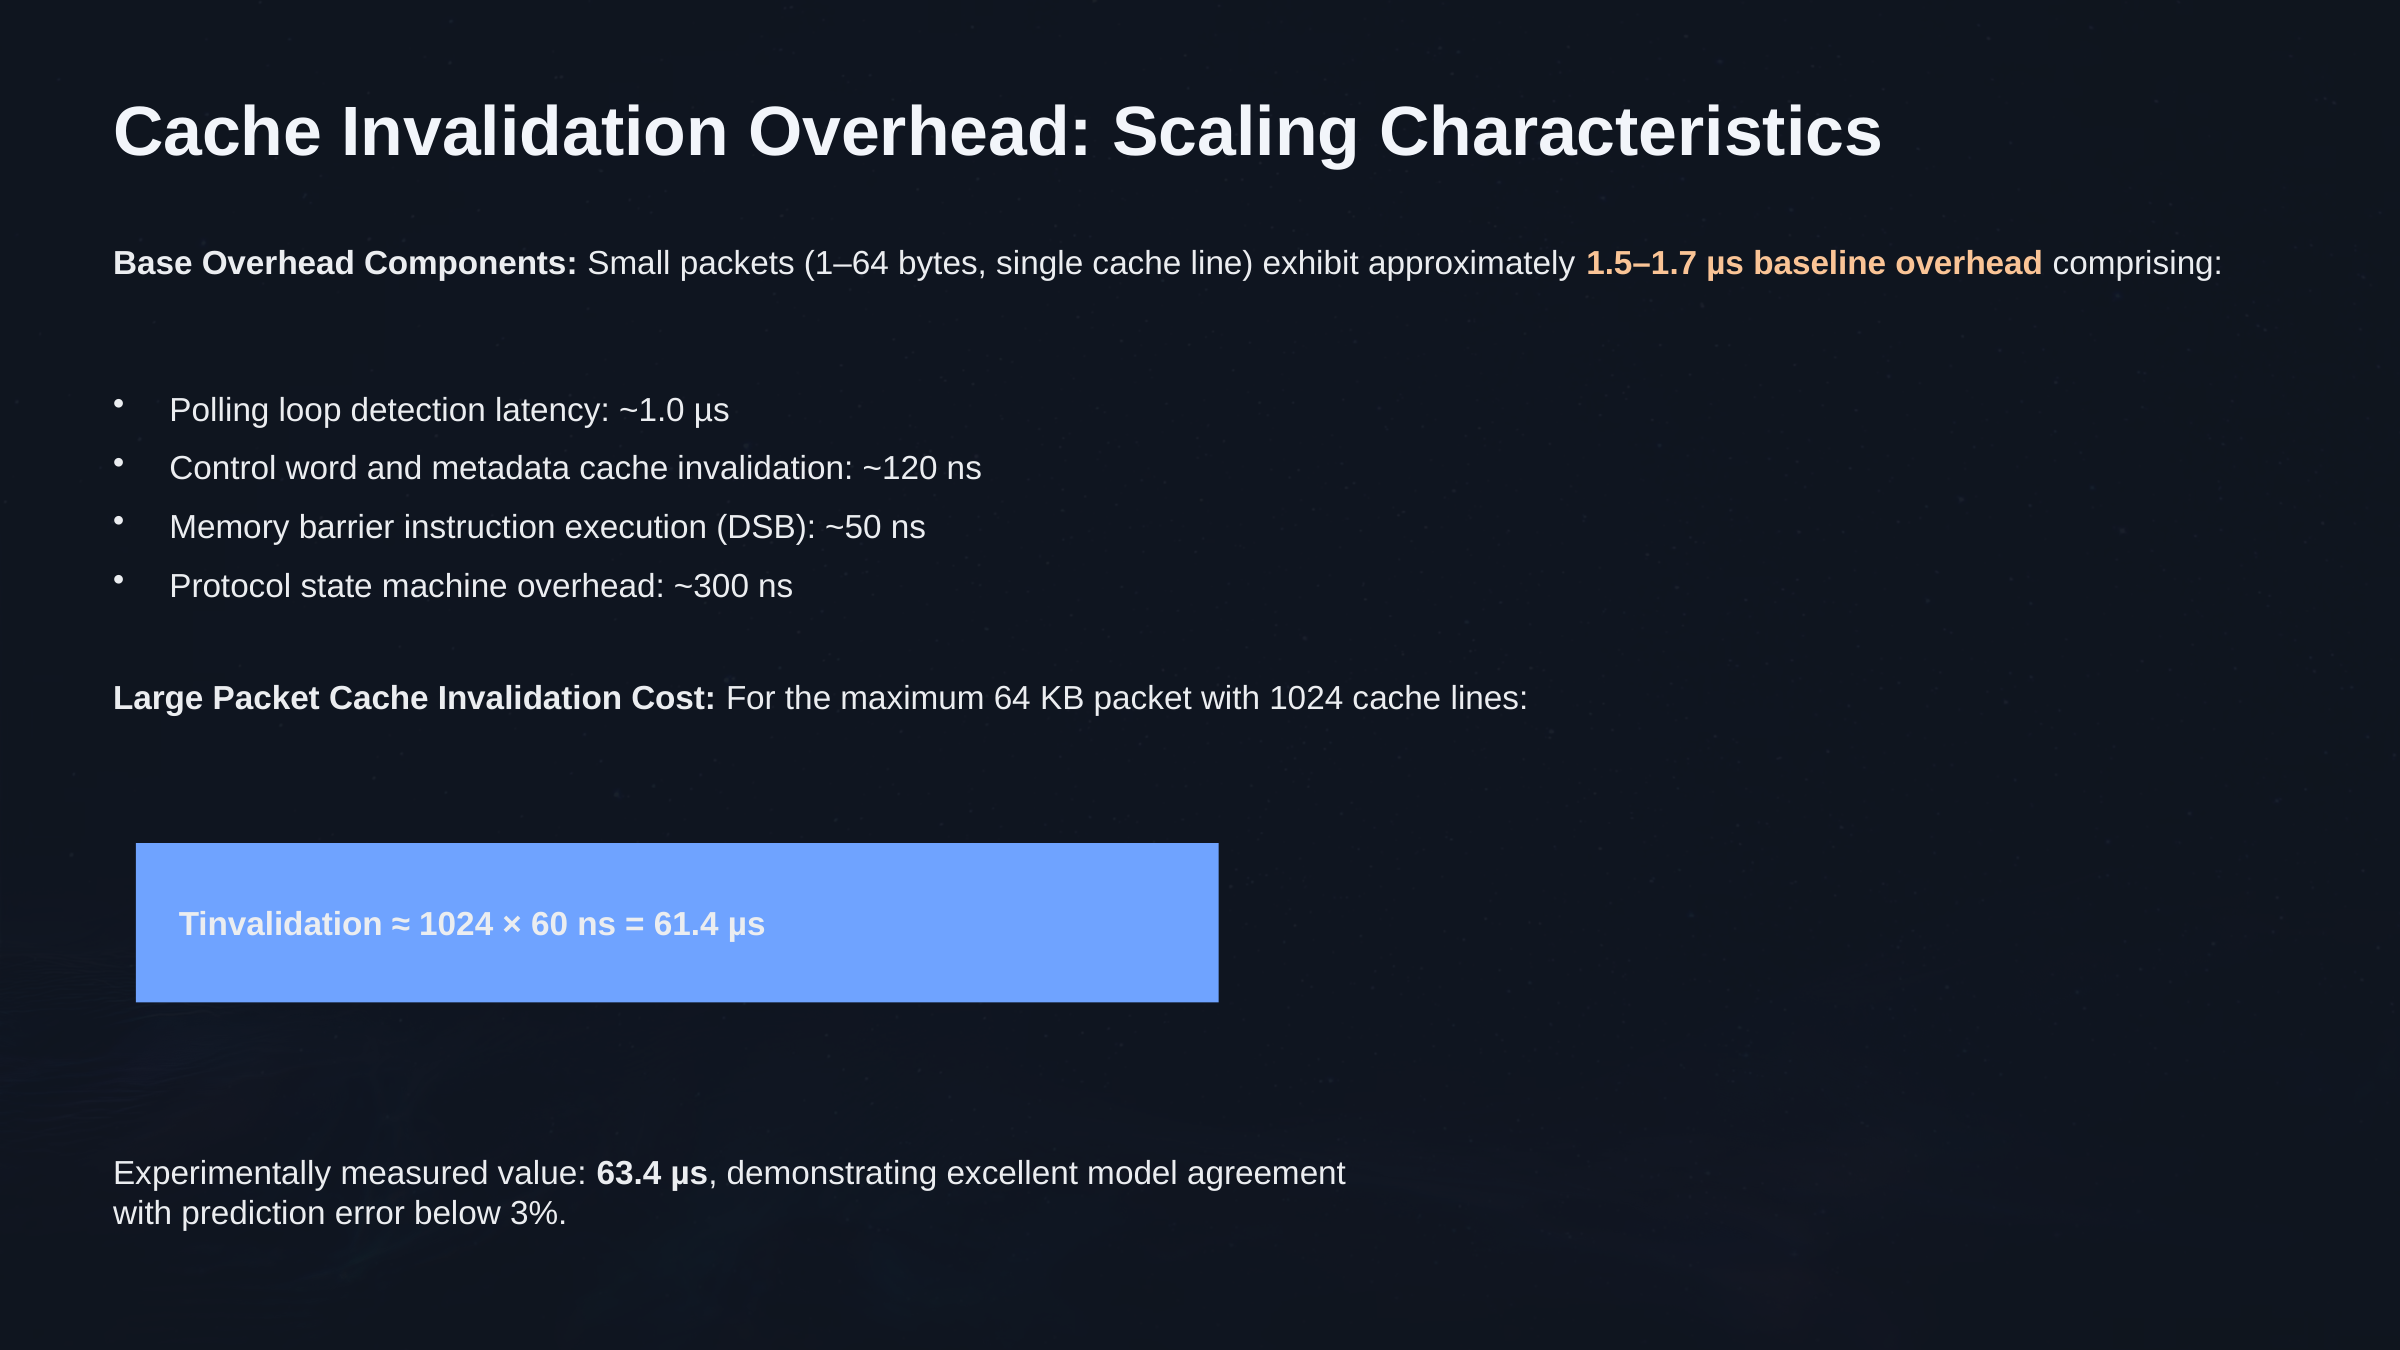

Cache Invalidation Overhead: Scaling Characteristics
Base Overhead Components: Small packets (1–64 bytes, single cache line) exhibit approximately 1.5–1.7 µs baseline overhead comprising:
Polling loop detection latency: ~1.0 µs
Control word and metadata cache invalidation: ~120 ns
Memory barrier instruction execution (DSB): ~50 ns
Protocol state machine overhead: ~300 ns
Large Packet Cache Invalidation Cost: For the maximum 64 KB packet with 1024 cache lines:

Tinvalidation ≈ 1024 × 60 ns = 61.4 µs
Experimentally measured value: 63.4 µs, demonstrating excellent model agreement
with prediction error below 3%.